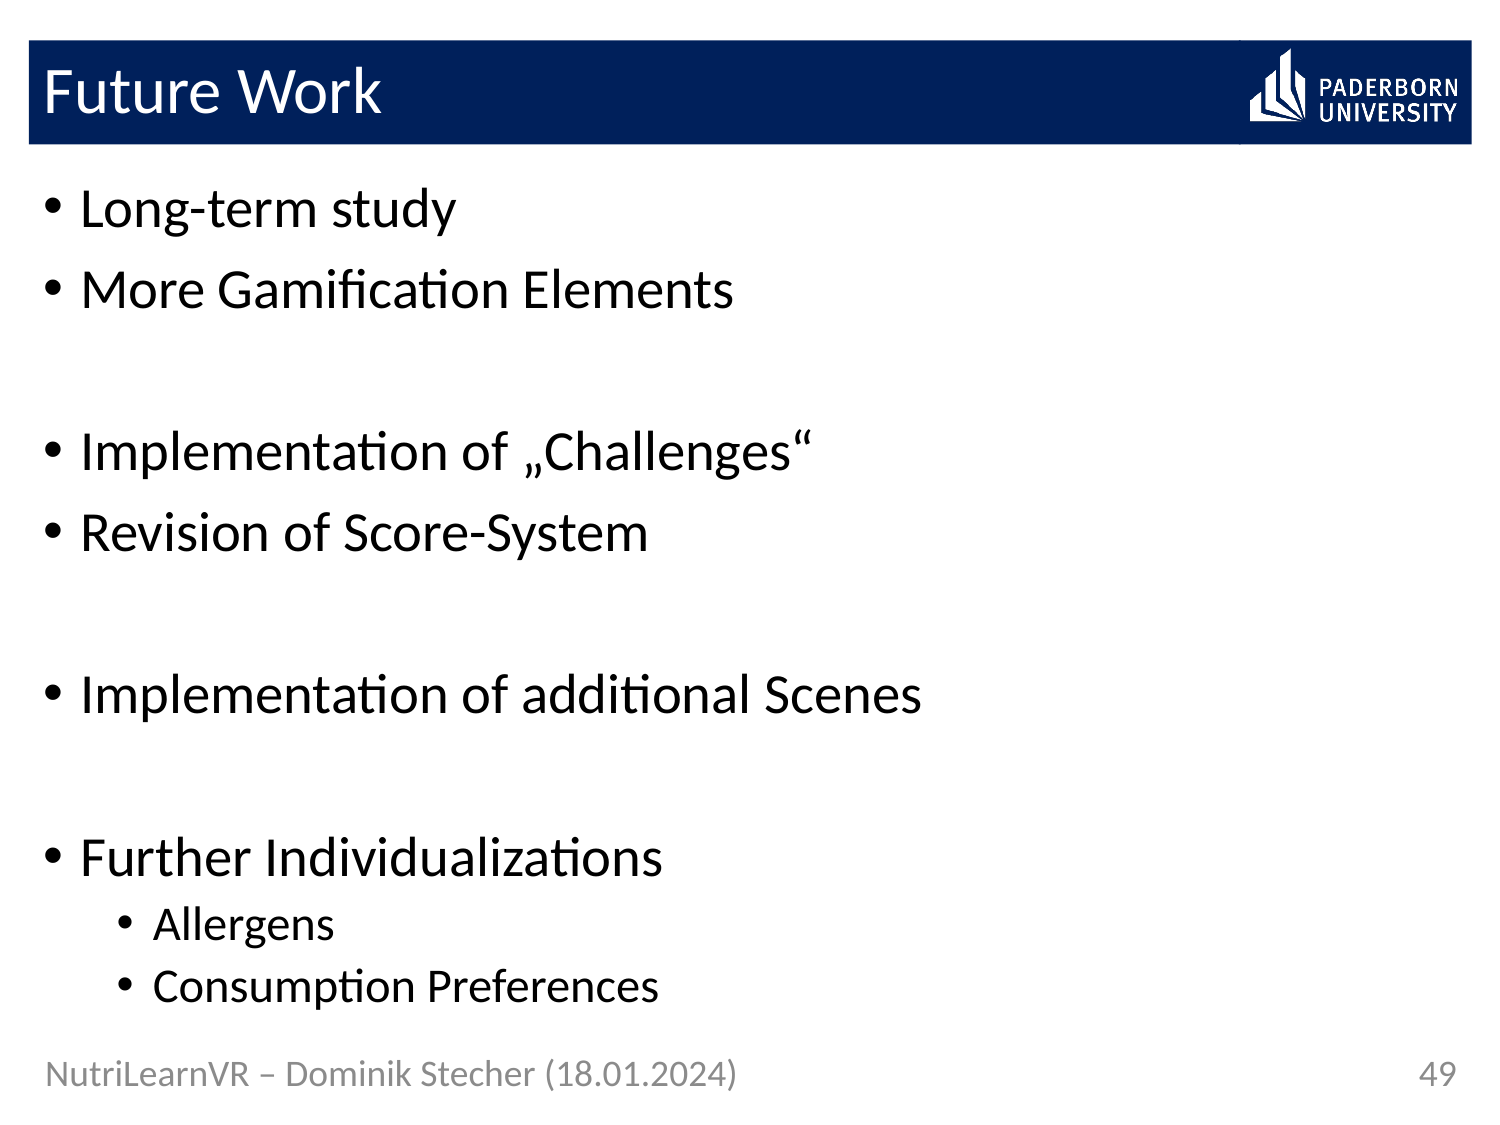

# Future Work
Long-term study
More Gamification Elements

Implementation of „Challenges“
Revision of Score-System

Implementation of additional Scenes

Further Individualizations
Allergens
Consumption Preferences
49